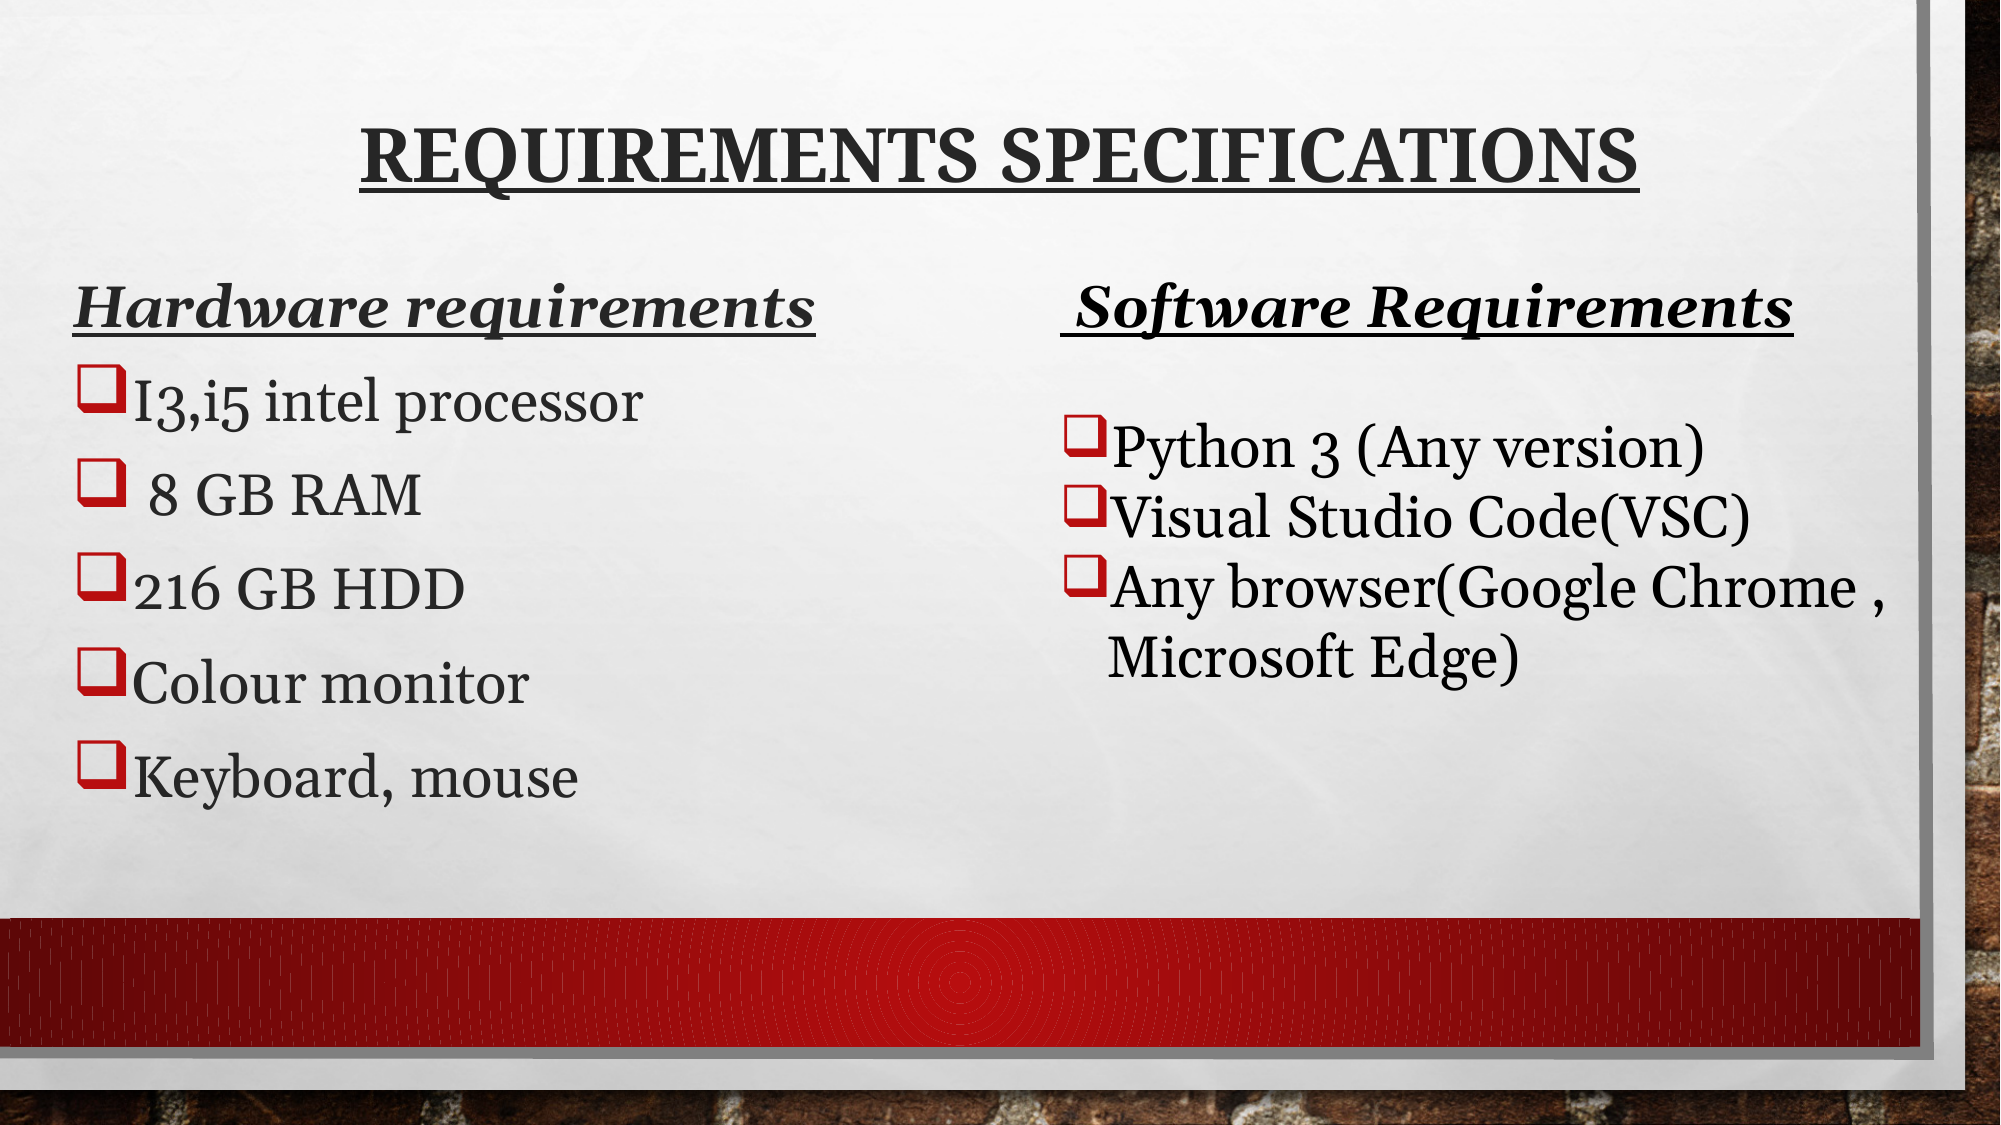

REQUIREMENTS SPECIFICATIONS
Hardware requirements
I3,i5 intel processor
 8 GB RAM
216 GB HDD
Colour monitor
Keyboard, mouse

 Software Requirements

Python 3 (Any version)
Visual Studio Code(VSC)
Any browser(Google Chrome , Microsoft Edge)